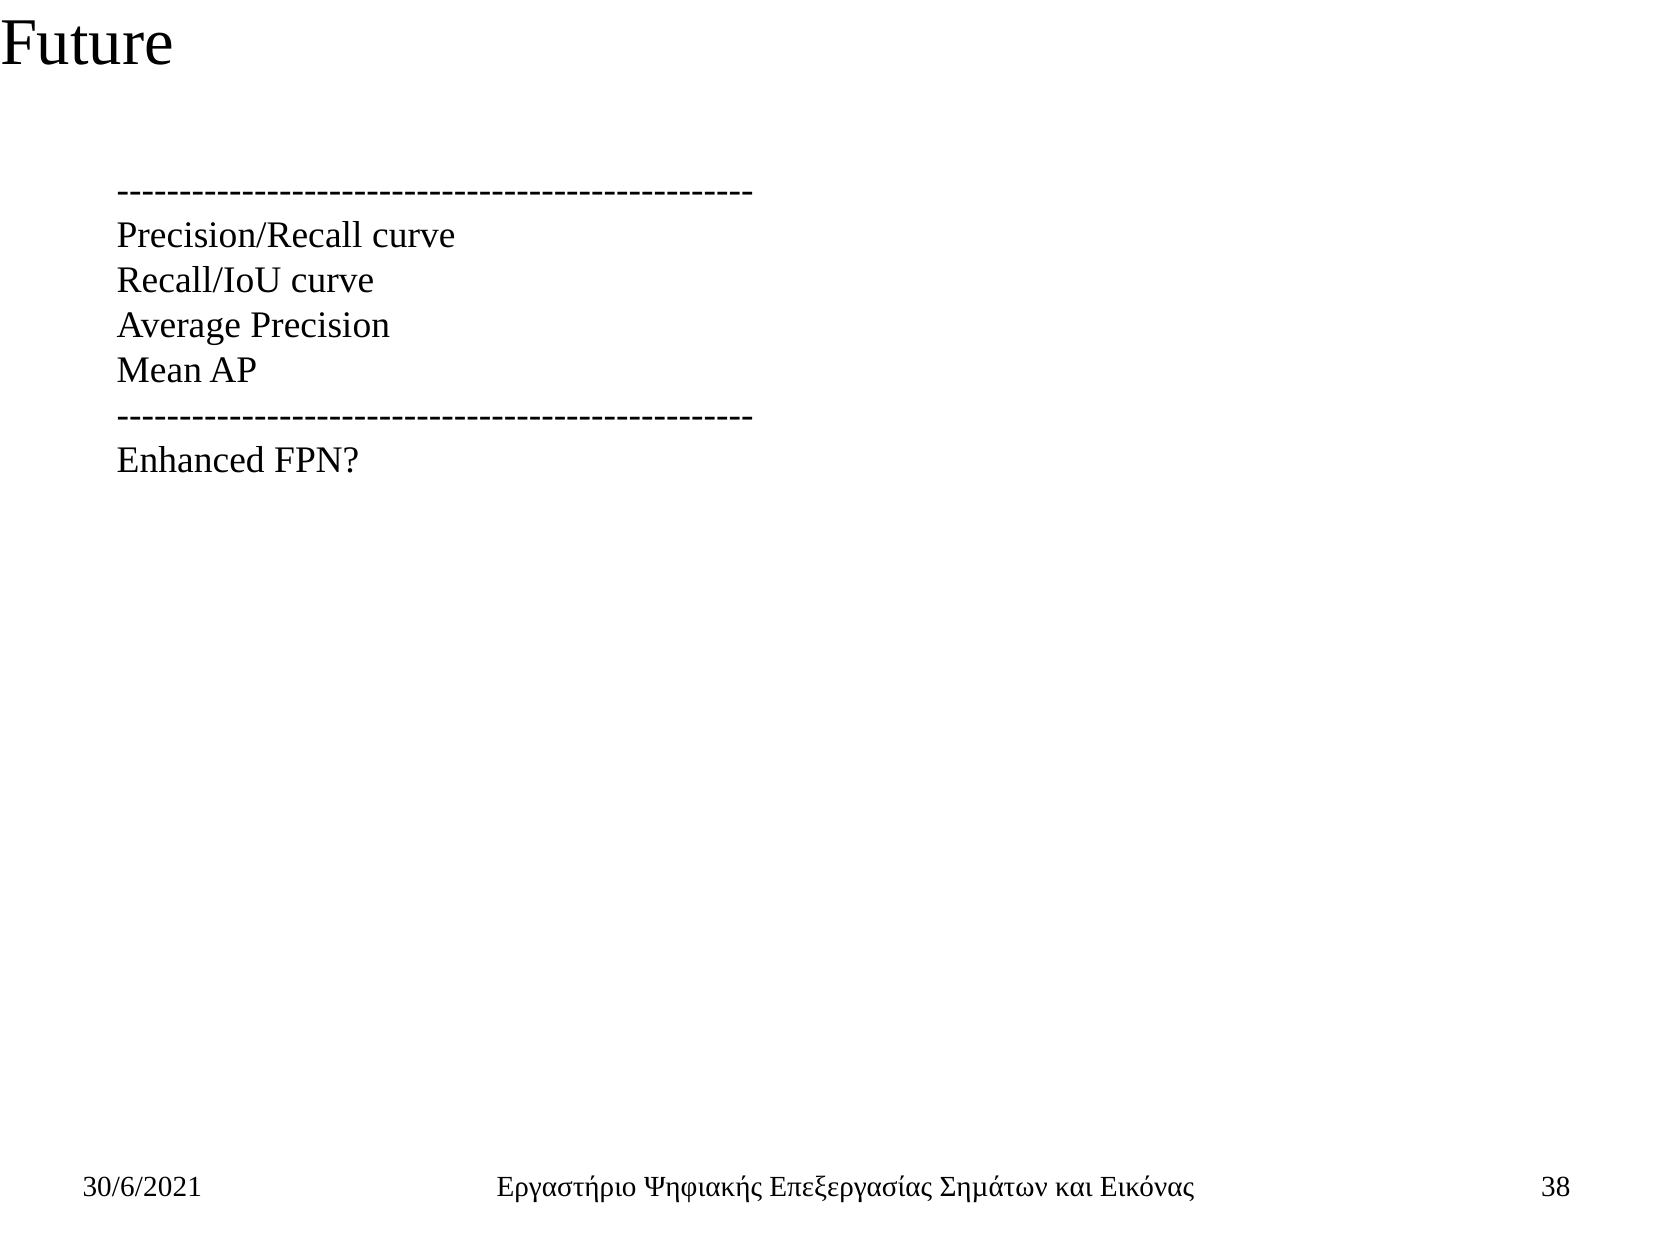

# Future

---------------------------------------------------
Precision/Recall curve
Recall/IoU curve
Average Precision
Mean AP
---------------------------------------------------
Enhanced FPN?

30/6/2021
Εργαστήριο Ψηφιακής Επεξεργασίας Σηµάτων και Εικόνας
38